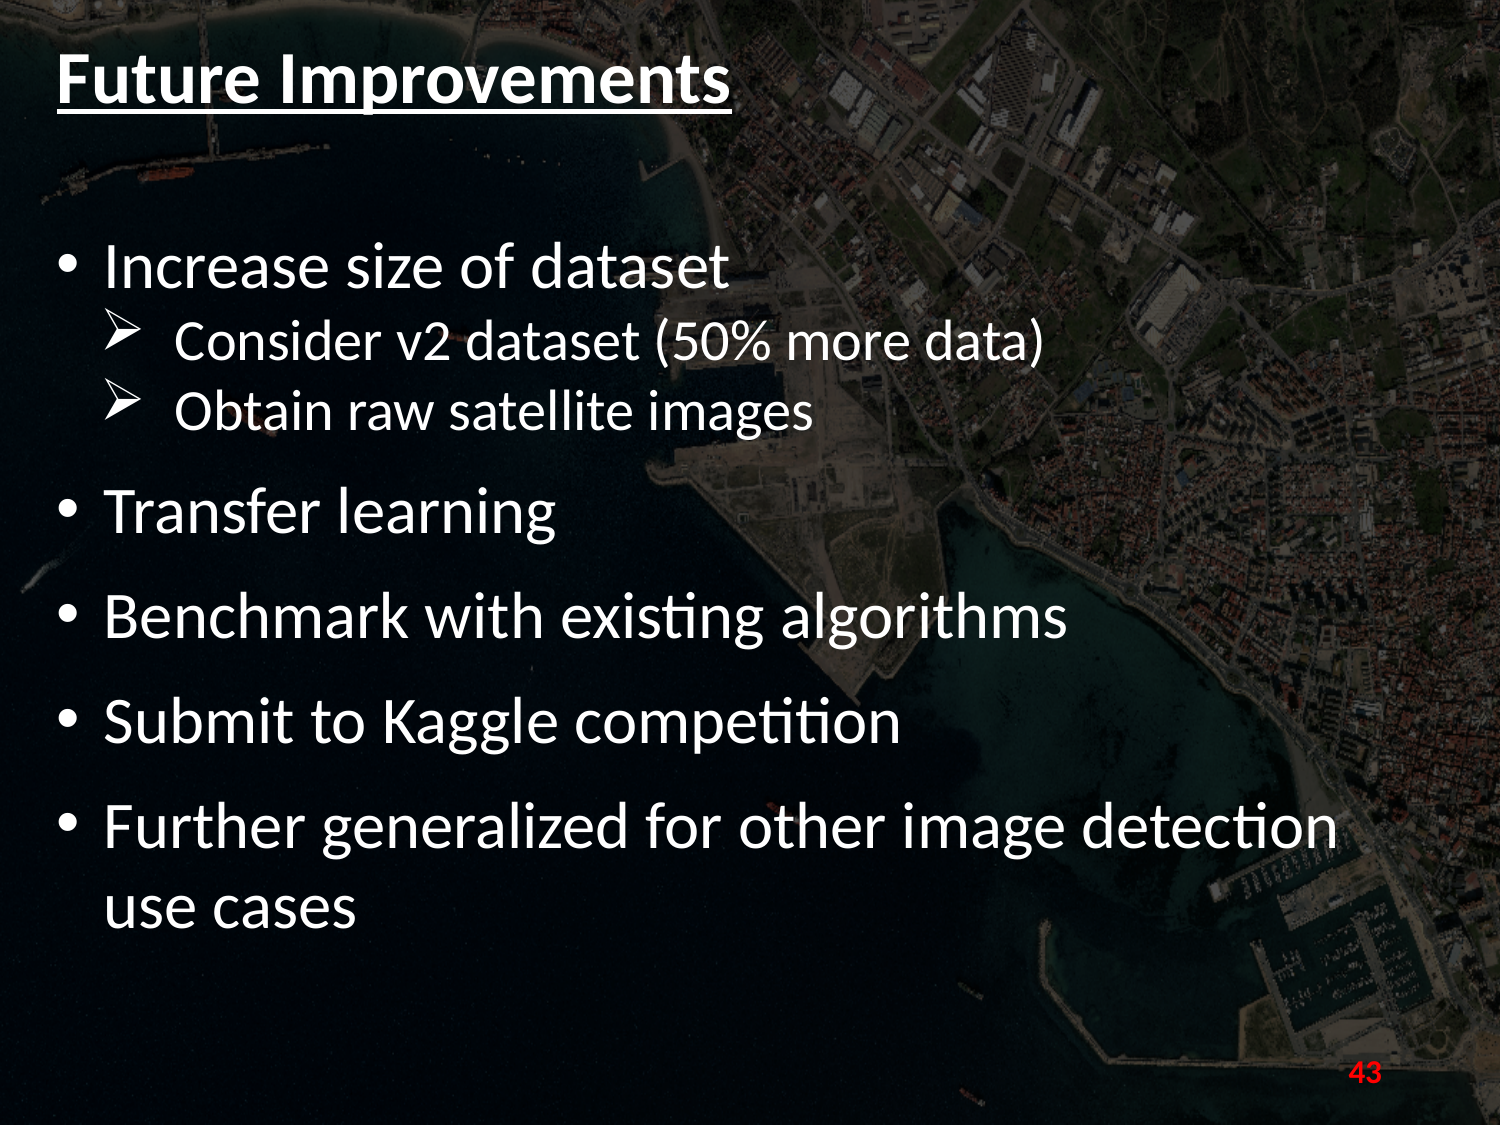

Future Improvements
Increase size of dataset
Consider v2 dataset (50% more data)
Obtain raw satellite images
Transfer learning
Benchmark with existing algorithms
Submit to Kaggle competition
Further generalized for other image detection use cases
43